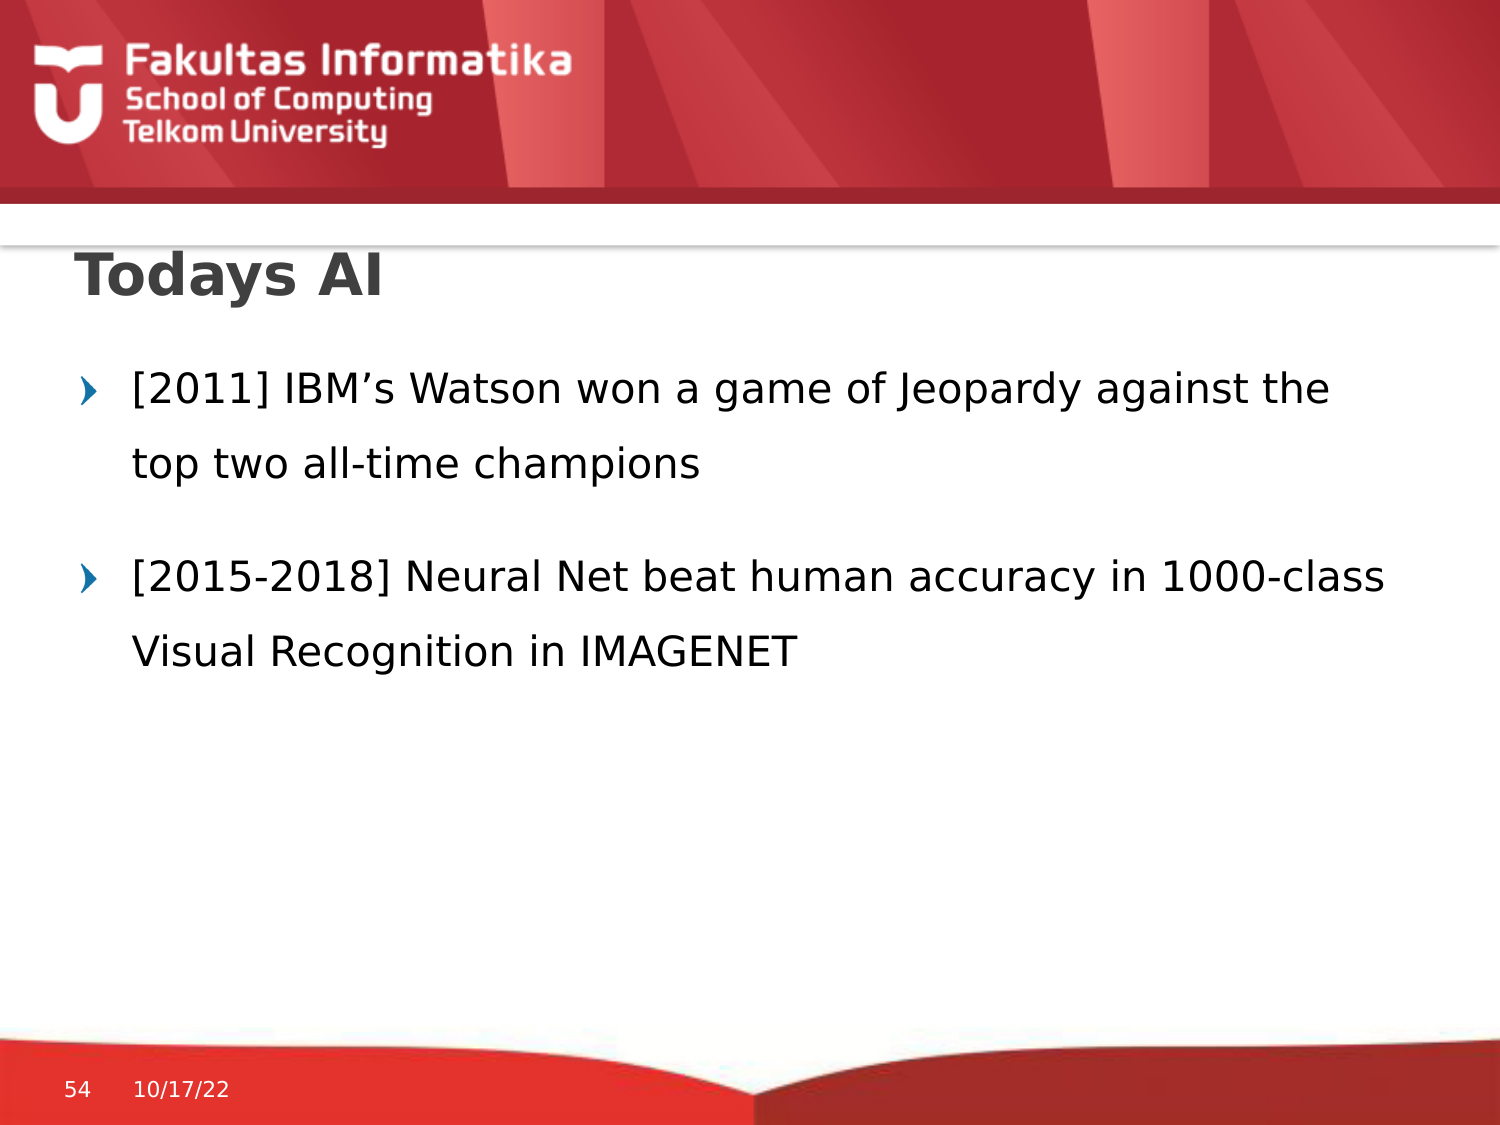

# Todays AI
[2011] IBM’s Watson won a game of Jeopardy against the top two all-time champions
[2015-2018] Neural Net beat human accuracy in 1000-class Visual Recognition in IMAGENET

54
10/17/22